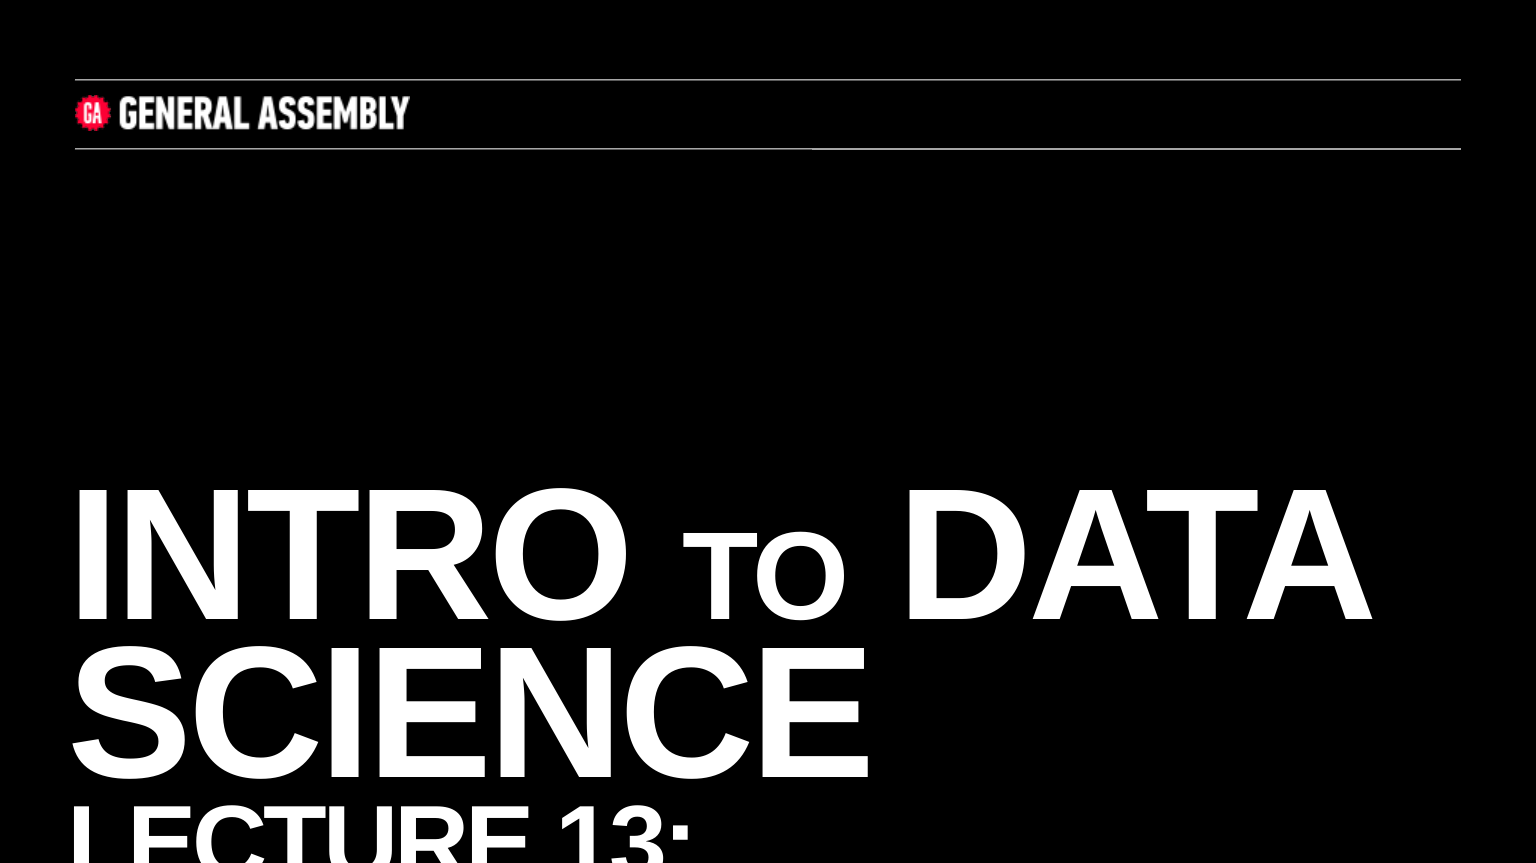

# INTRO to DATA SCIENCE Lecture 13: recommendation systems